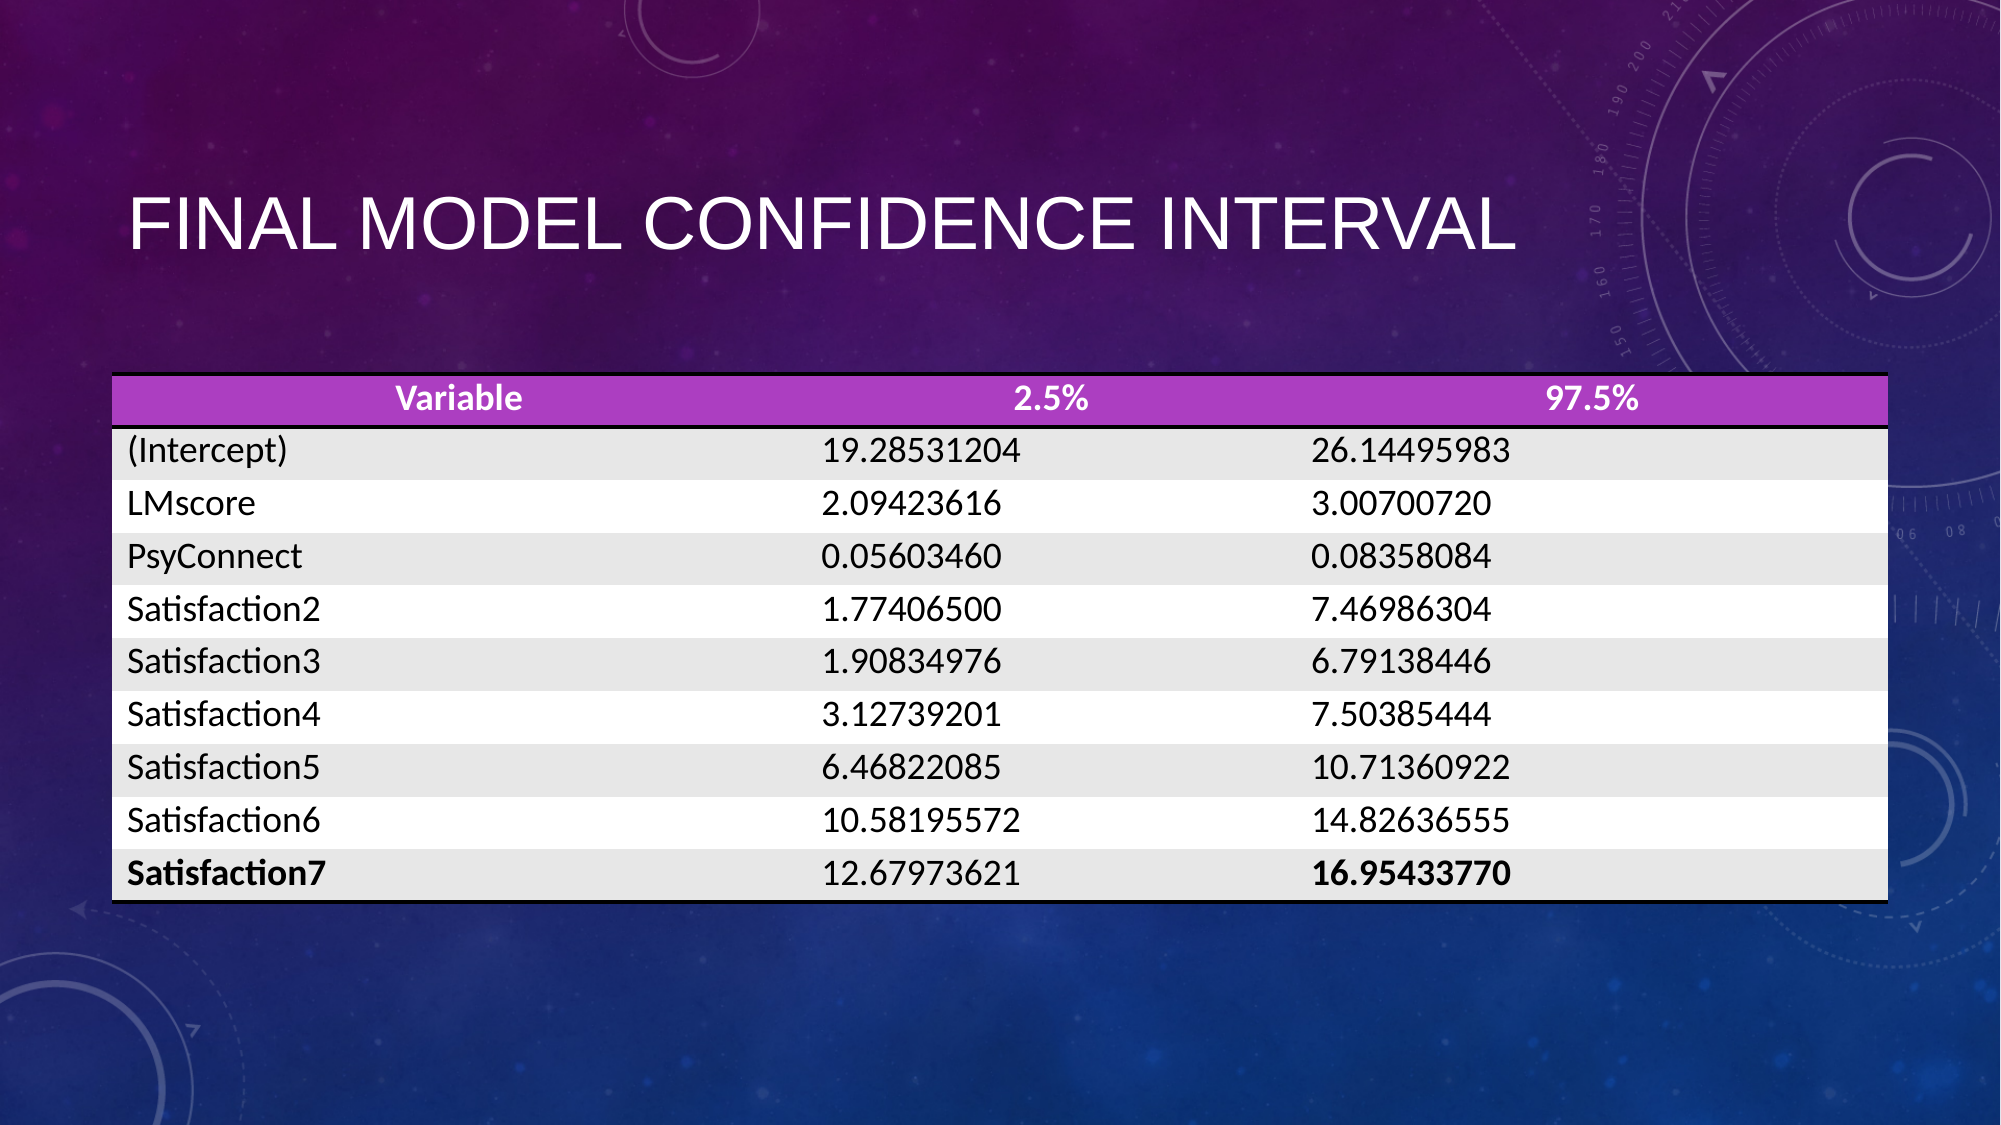

# FINAL MODEL CONFIDENCE INTERVAL
| Variable | 2.5% | 97.5% |
| --- | --- | --- |
| (Intercept) | 19.28531204 | 26.14495983 |
| LMscore | 2.09423616 | 3.00700720 |
| PsyConnect | 0.05603460 | 0.08358084 |
| Satisfaction2 | 1.77406500 | 7.46986304 |
| Satisfaction3 | 1.90834976 | 6.79138446 |
| Satisfaction4 | 3.12739201 | 7.50385444 |
| Satisfaction5 | 6.46822085 | 10.71360922 |
| Satisfaction6 | 10.58195572 | 14.82636555 |
| Satisfaction7 | 12.67973621 | 16.95433770 |